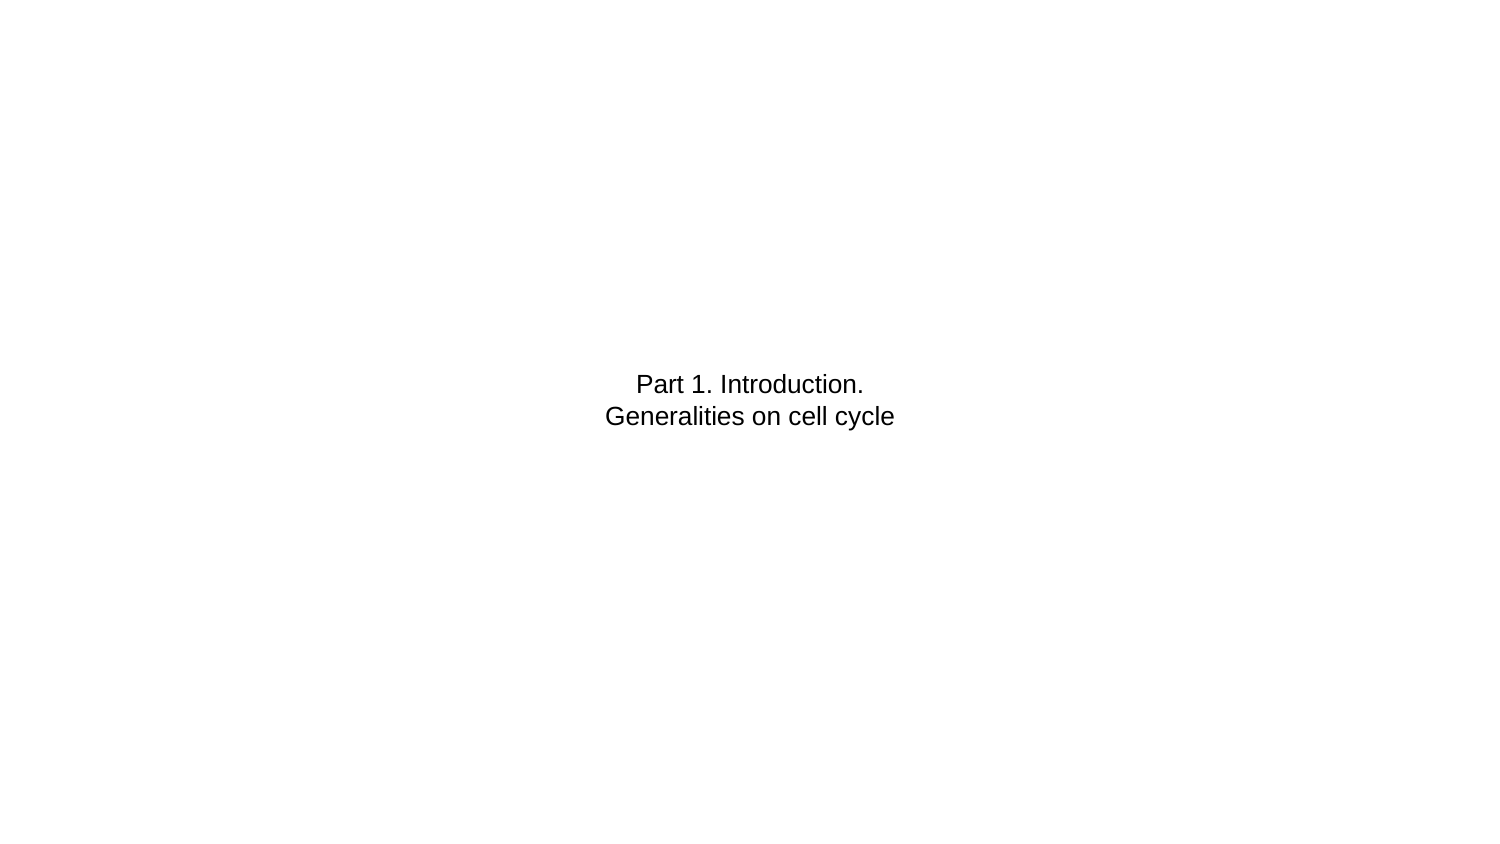

# Part 1. Introduction.
Generalities on cell cycle